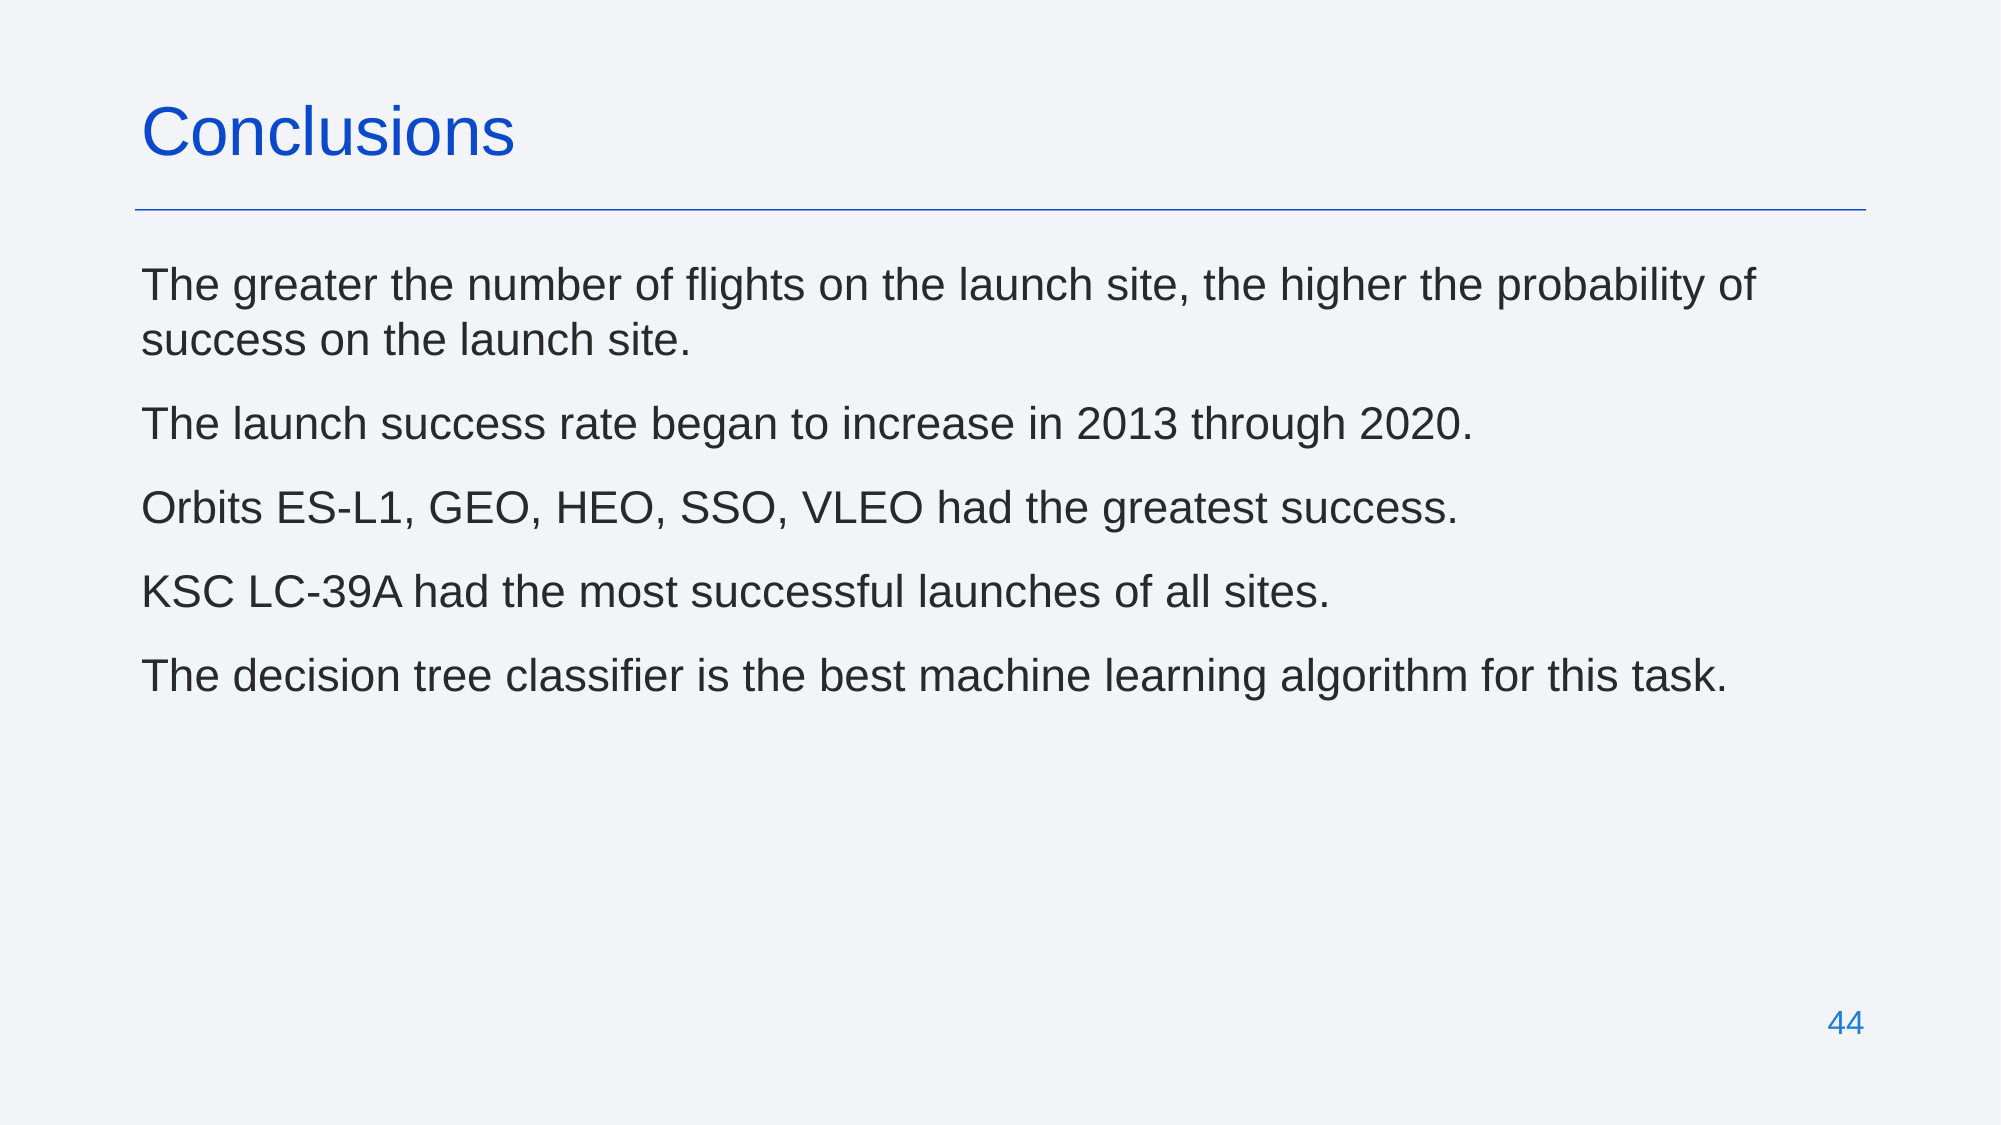

Conclusions
# The greater the number of flights on the launch site, the higher the probability of success on the launch site.
The launch success rate began to increase in 2013 through 2020.
Orbits ES-L1, GEO, HEO, SSO, VLEO had the greatest success.
KSC LC-39A had the most successful launches of all sites.
The decision tree classifier is the best machine learning algorithm for this task.

44